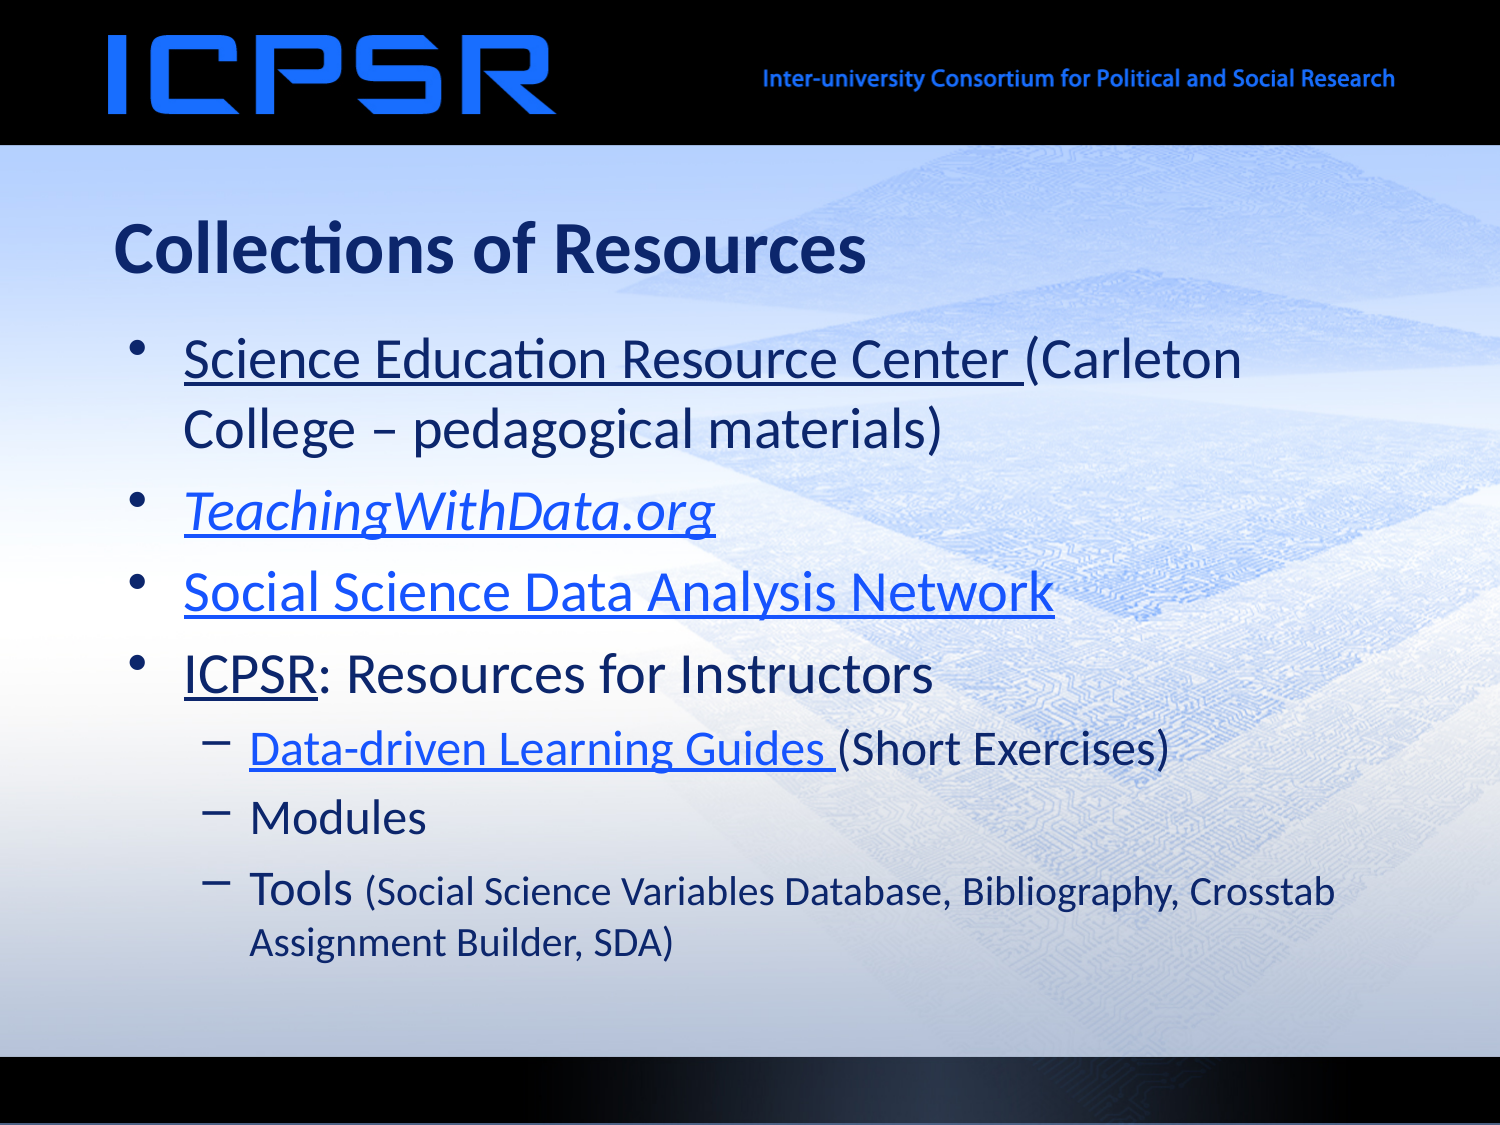

# Collections of Resources
Science Education Resource Center (Carleton College – pedagogical materials)
TeachingWithData.org
Social Science Data Analysis Network
ICPSR: Resources for Instructors
Data-driven Learning Guides (Short Exercises)
Modules
Tools (Social Science Variables Database, Bibliography, Crosstab Assignment Builder, SDA)